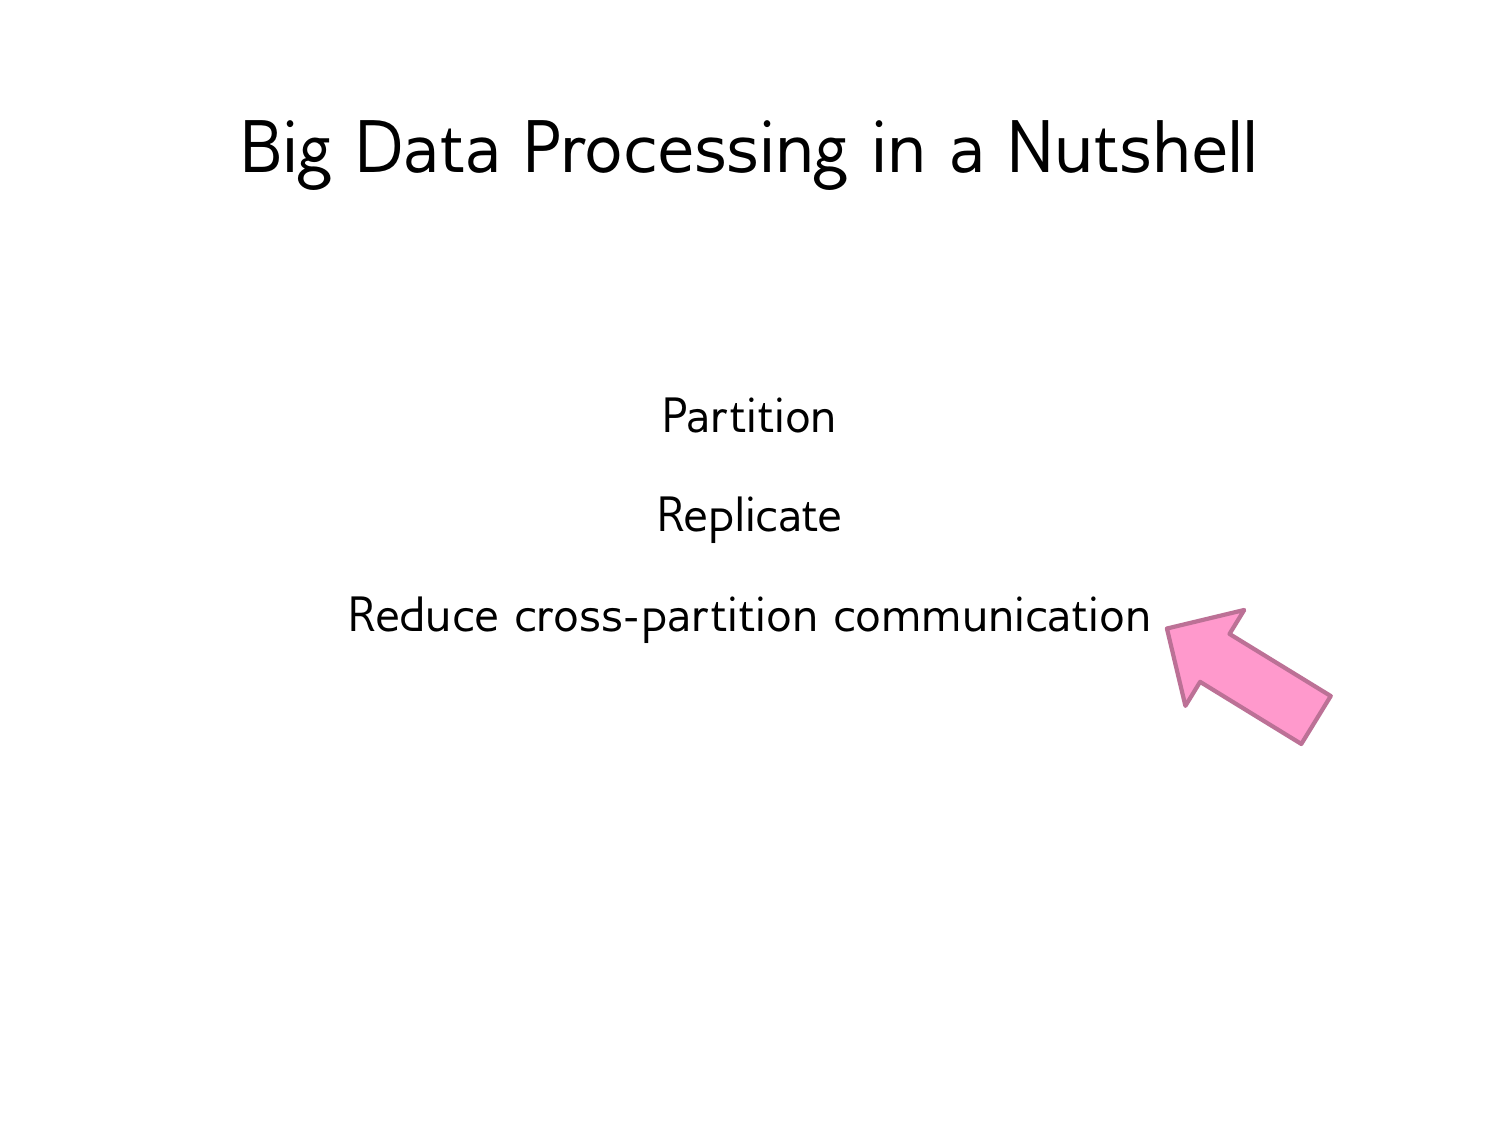

Big Data Processing in a Nutshell
Partition
Replicate
Reduce cross-partition communication